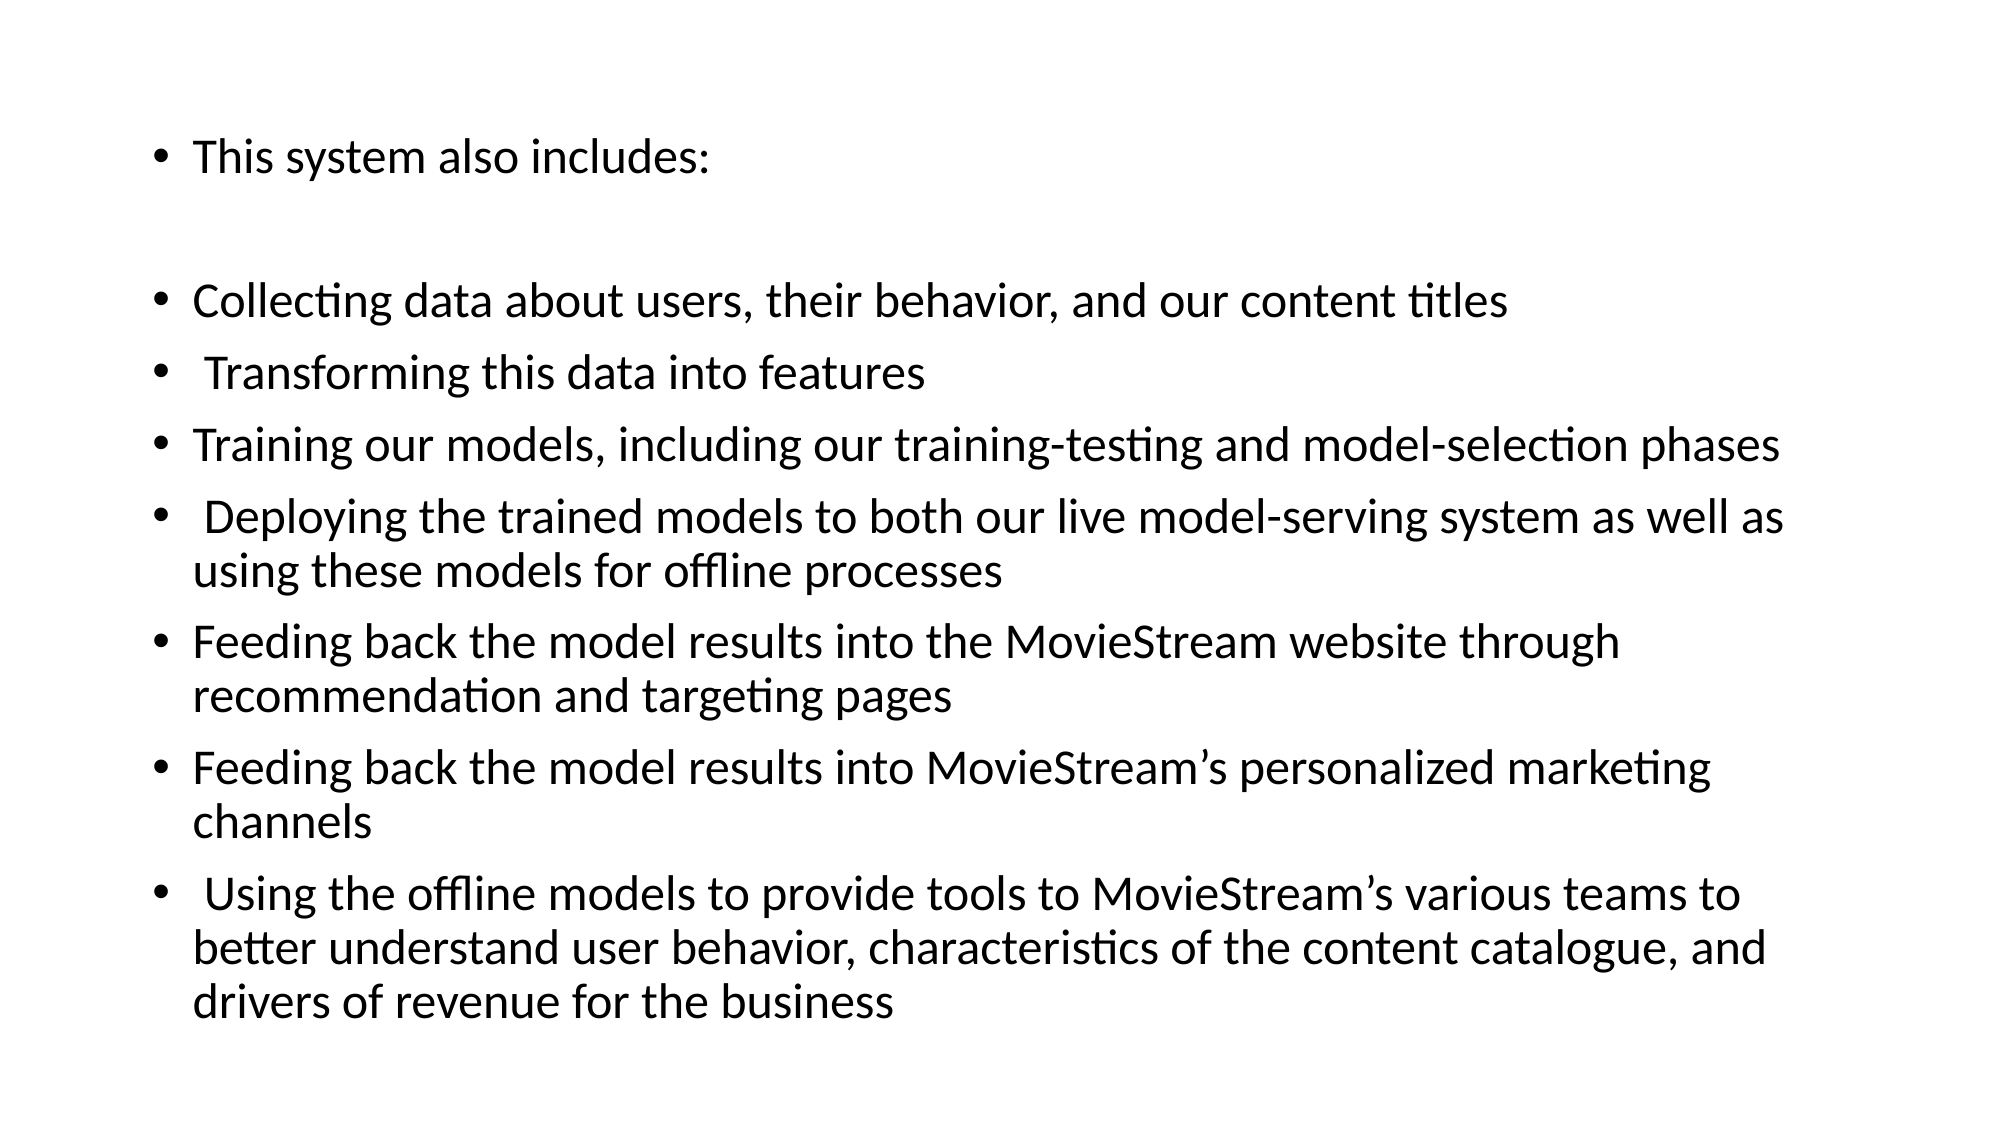

This system also includes:

Collecting data about users, their behavior, and our content titles
 Transforming this data into features
Training our models, including our training-testing and model-selection phases
 Deploying the trained models to both our live model-serving system as well as using these models for offline processes
Feeding back the model results into the MovieStream website through recommendation and targeting pages
Feeding back the model results into MovieStream’s personalized marketing channels
 Using the offline models to provide tools to MovieStream’s various teams to better understand user behavior, characteristics of the content catalogue, and drivers of revenue for the business